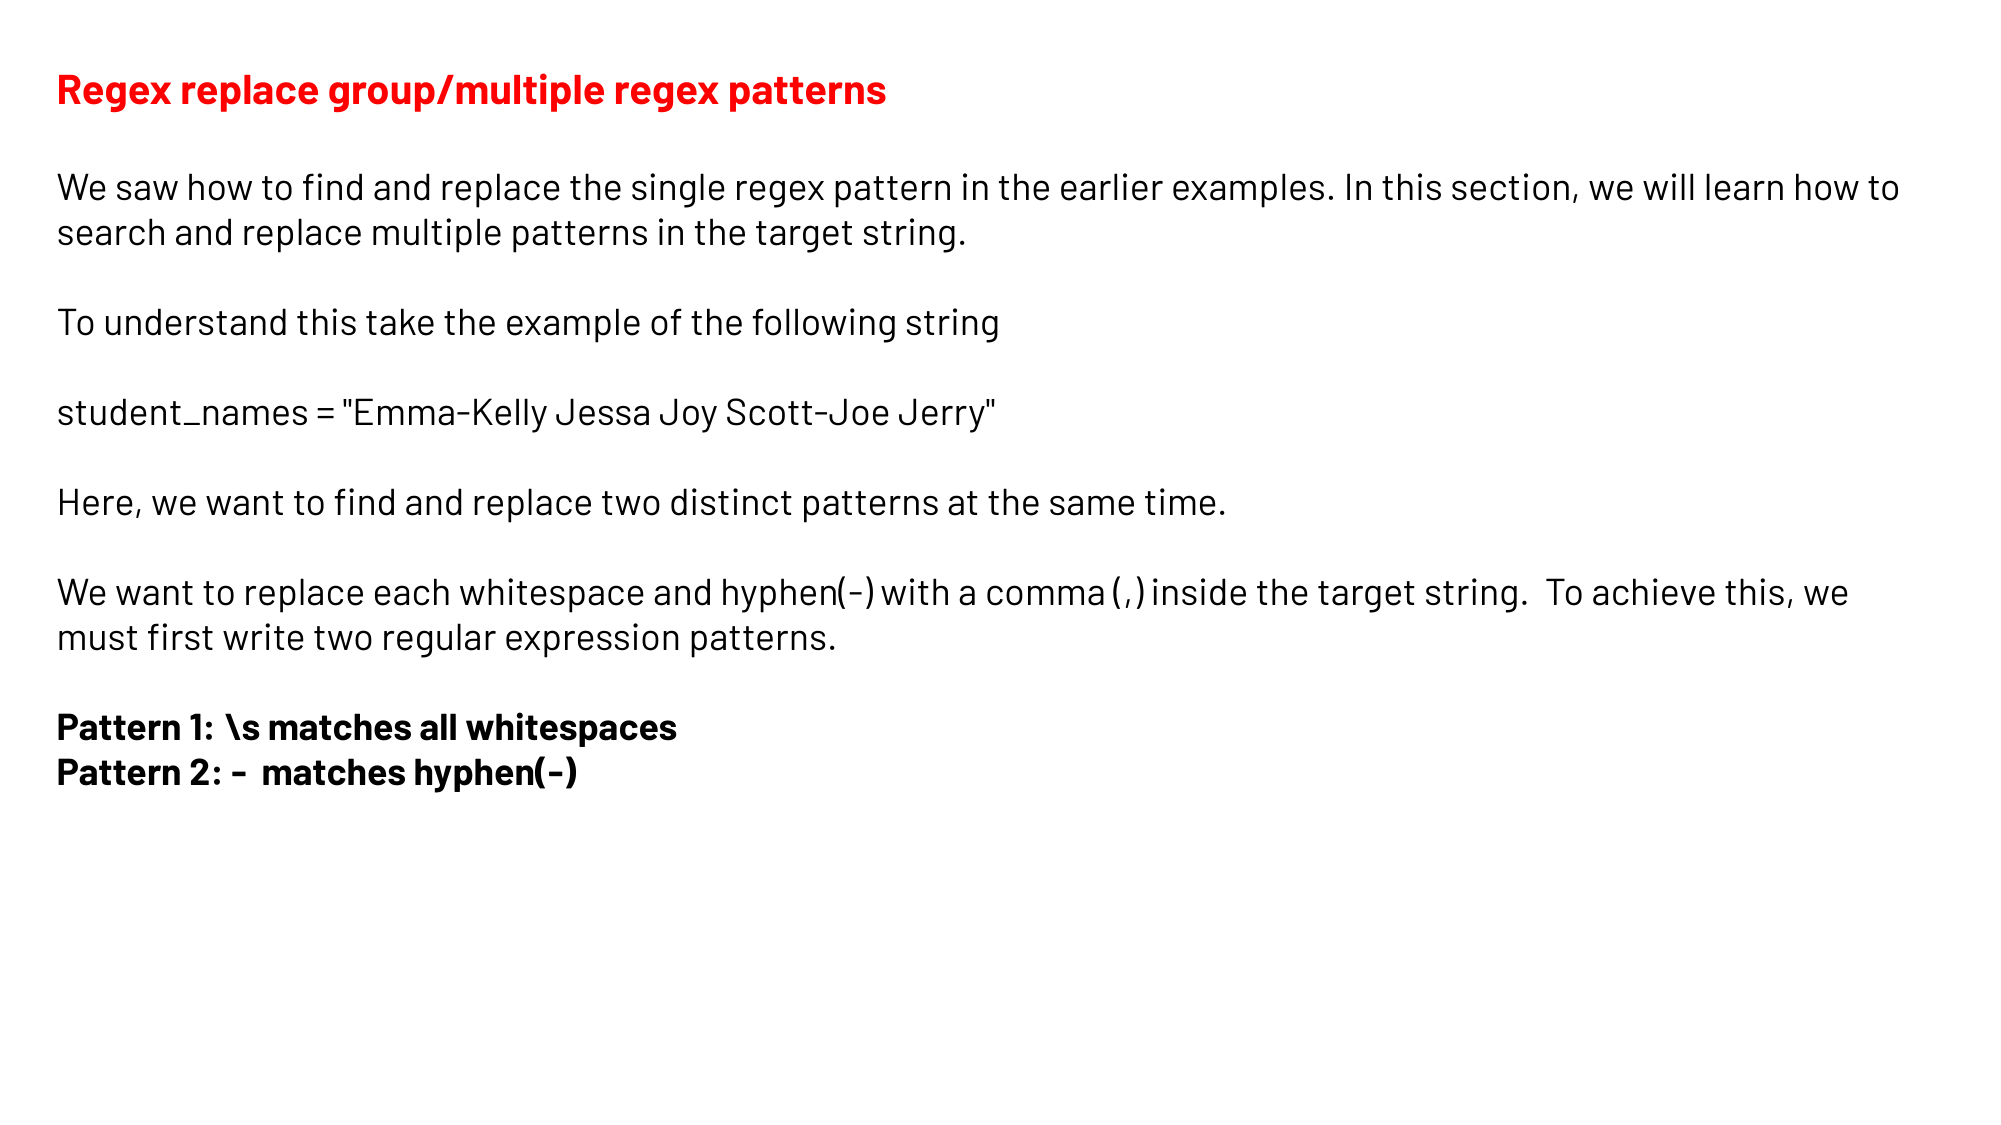

Regex replace group/multiple regex patterns

We saw how to find and replace the single regex pattern in the earlier examples. In this section, we will learn how to search and replace multiple patterns in the target string.

To understand this take the example of the following string

student_names = "Emma-Kelly Jessa Joy Scott-Joe Jerry"

Here, we want to find and replace two distinct patterns at the same time.

We want to replace each whitespace and hyphen(-) with a comma (,) inside the target string.  To achieve this, we must first write two regular expression patterns.

Pattern 1: \s matches all whitespaces
Pattern 2: -  matches hyphen(-)